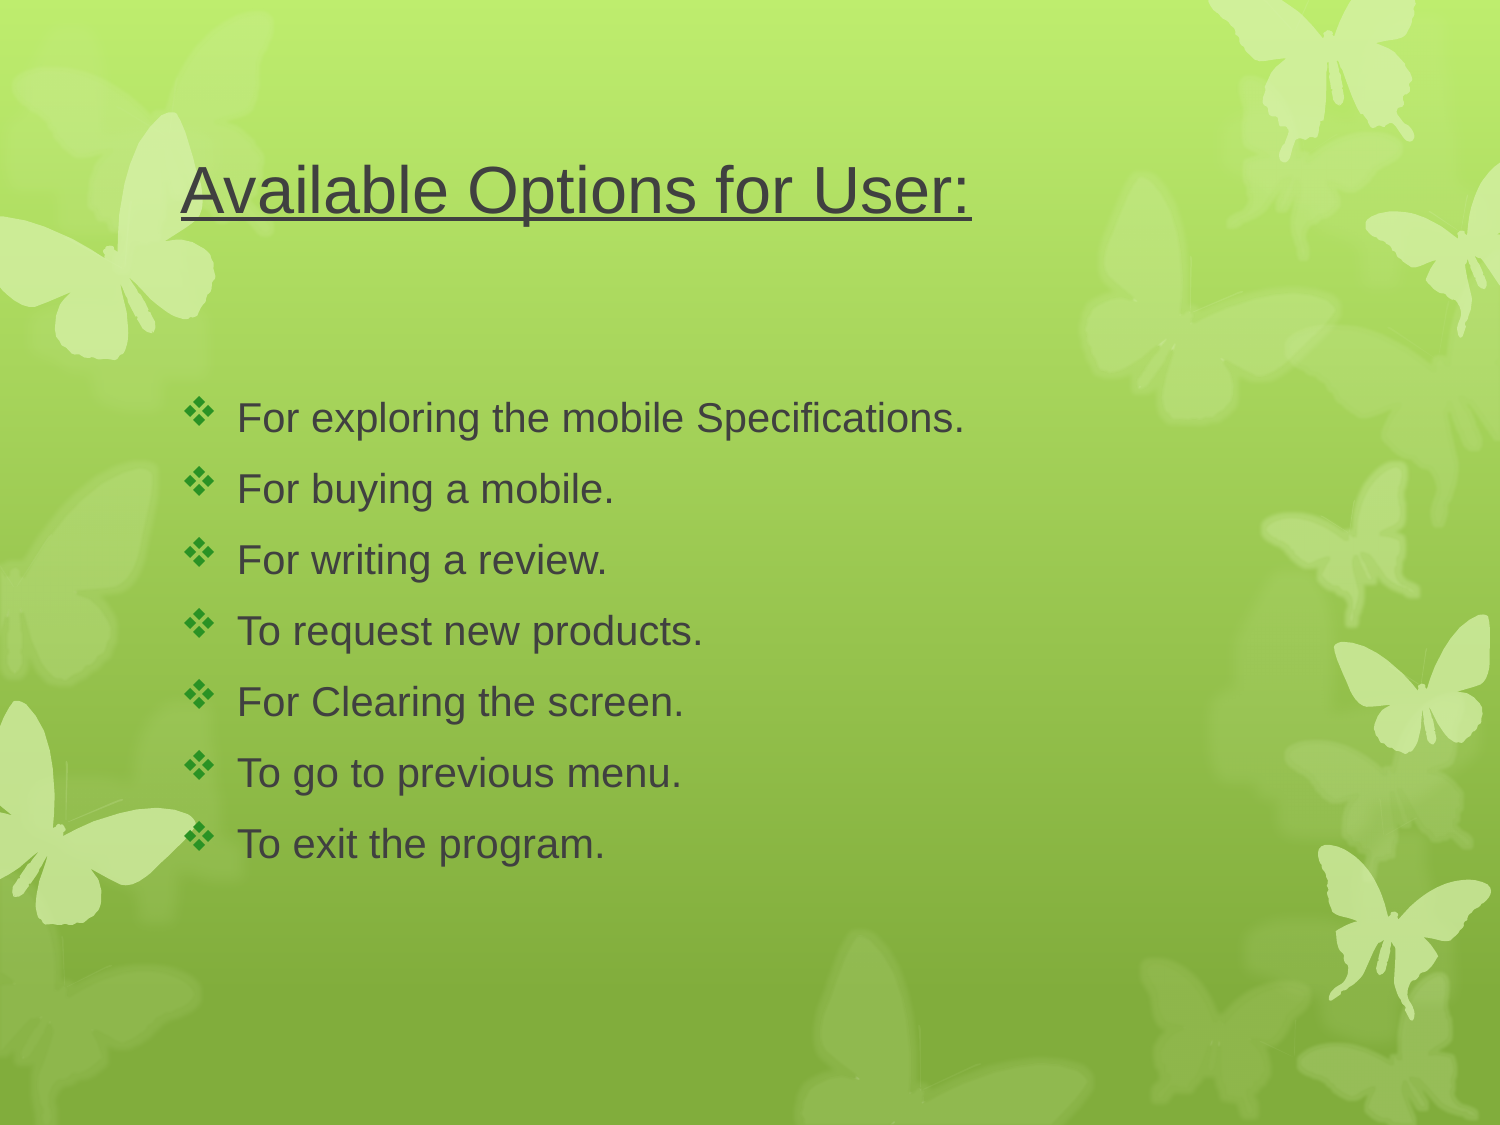

# Available Options for User:
For exploring the mobile Specifications.
For buying a mobile.
For writing a review.
To request new products.
For Clearing the screen.
To go to previous menu.
To exit the program.